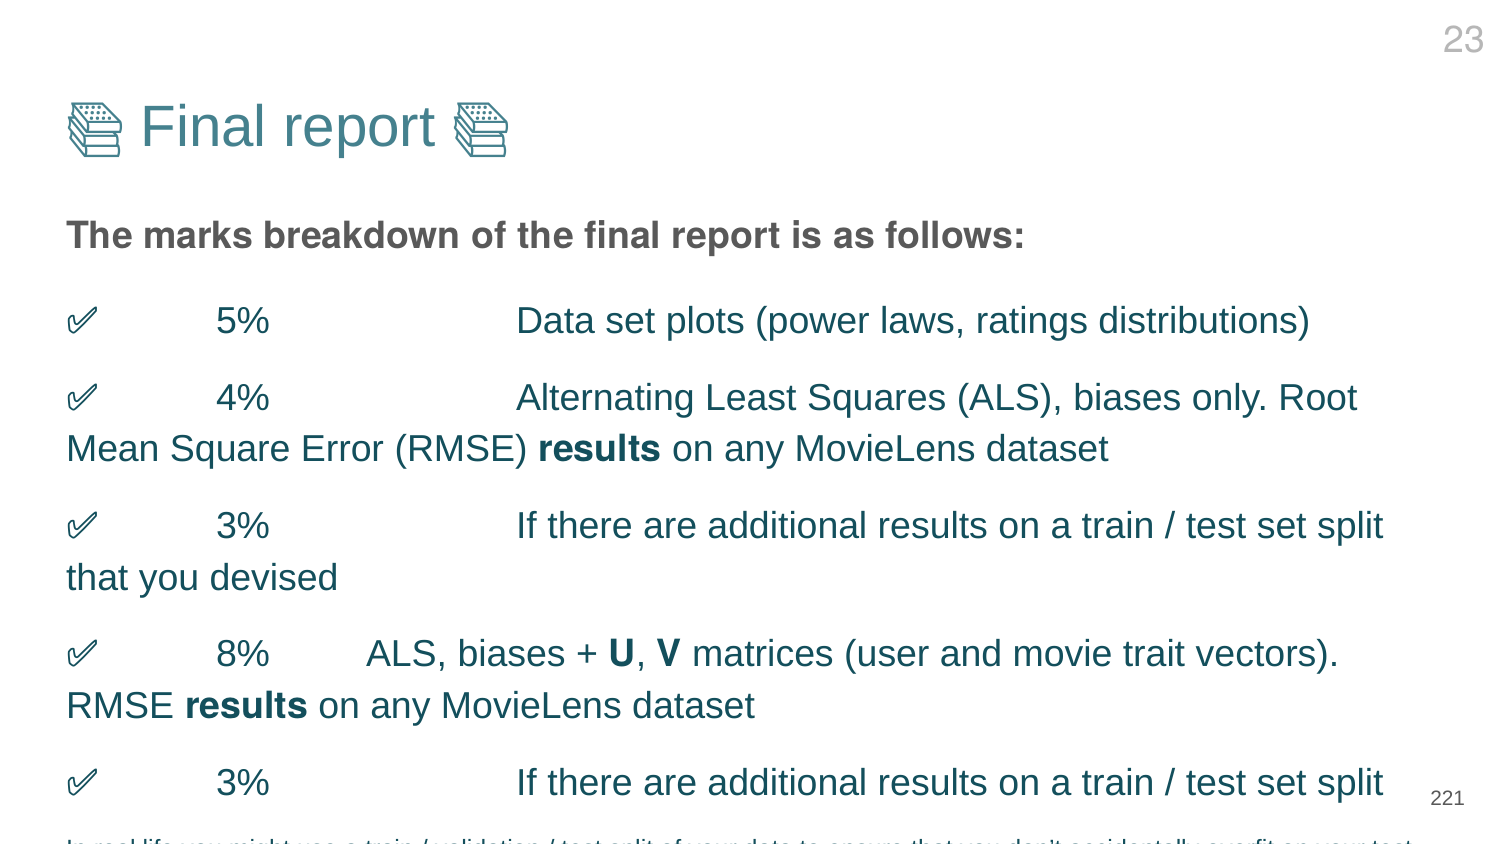

23
# 📚 Final report 📚
The marks breakdown of the final report is as follows:
✅	5%		Data set plots (power laws, ratings distributions)
✅	4%		Alternating Least Squares (ALS), biases only. Root Mean Square Error (RMSE) results on any MovieLens dataset
✅	3%		If there are additional results on a train / test set split that you devised
✅	8%	ALS, biases + U, V matrices (user and movie trait vectors). RMSE results on any MovieLens dataset
✅	3%		If there are additional results on a train / test set split
In real life you might use a train / validation / test split of your data to ensure that you don’t accidentally overfit on your test set

221